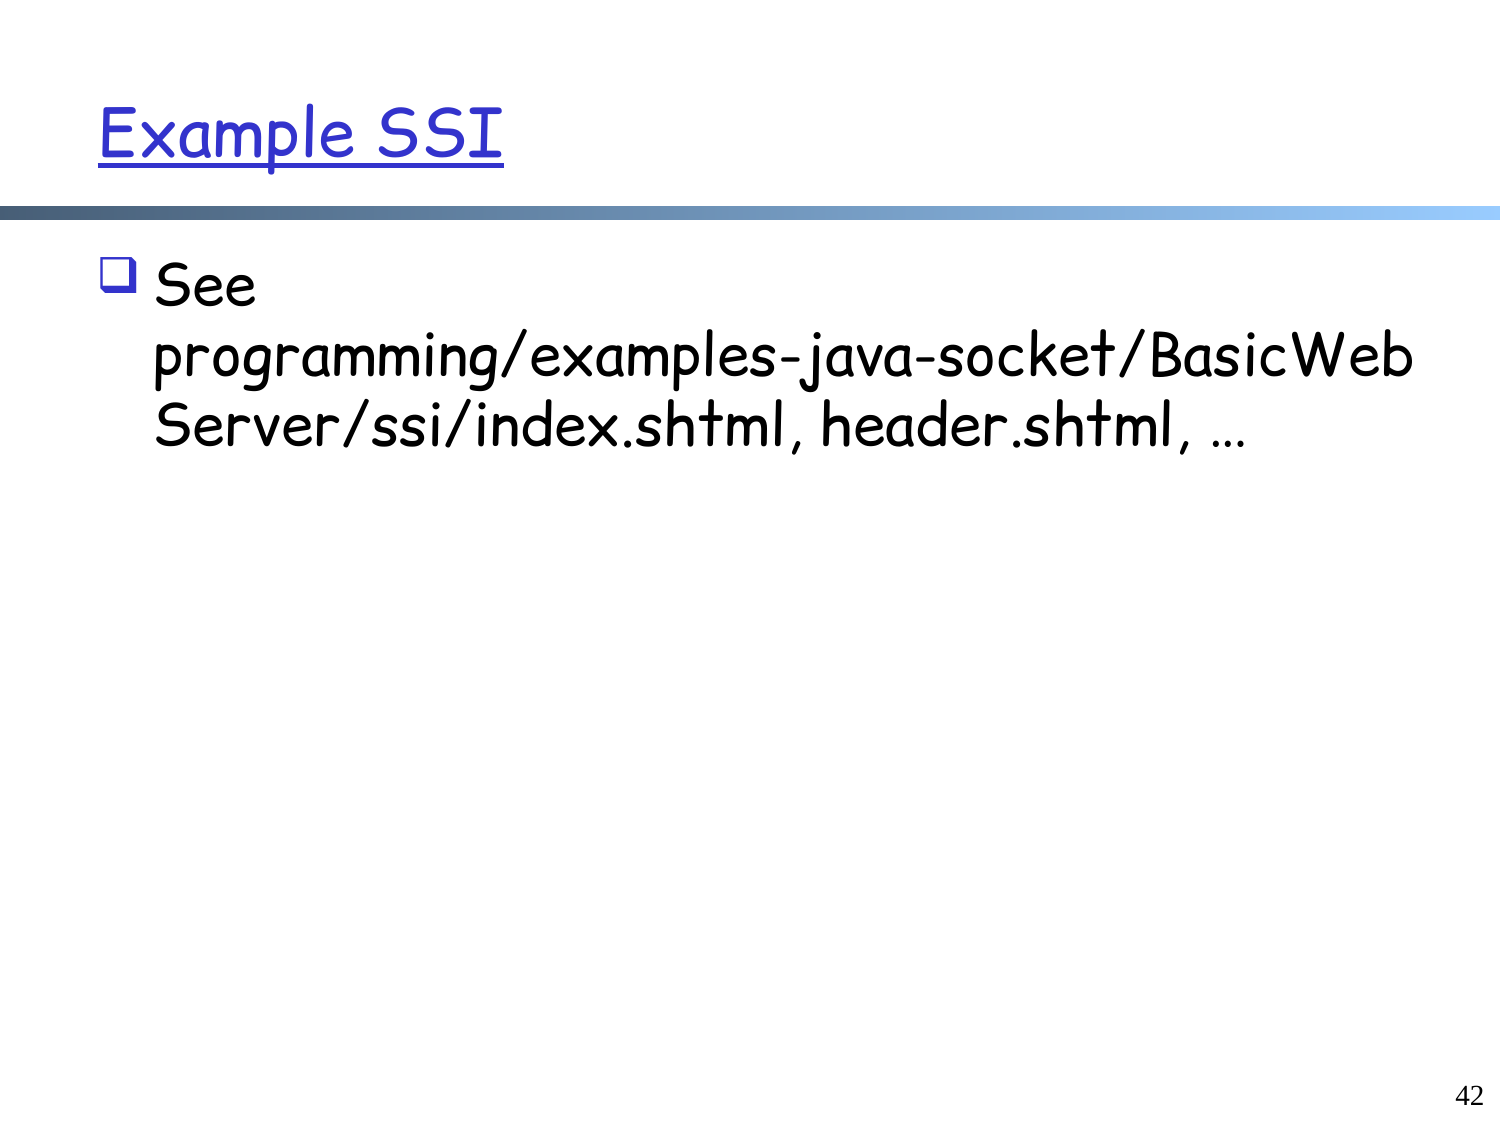

# Example SSI
See programming/examples-java-socket/BasicWebServer/ssi/index.shtml, header.shtml, …
42